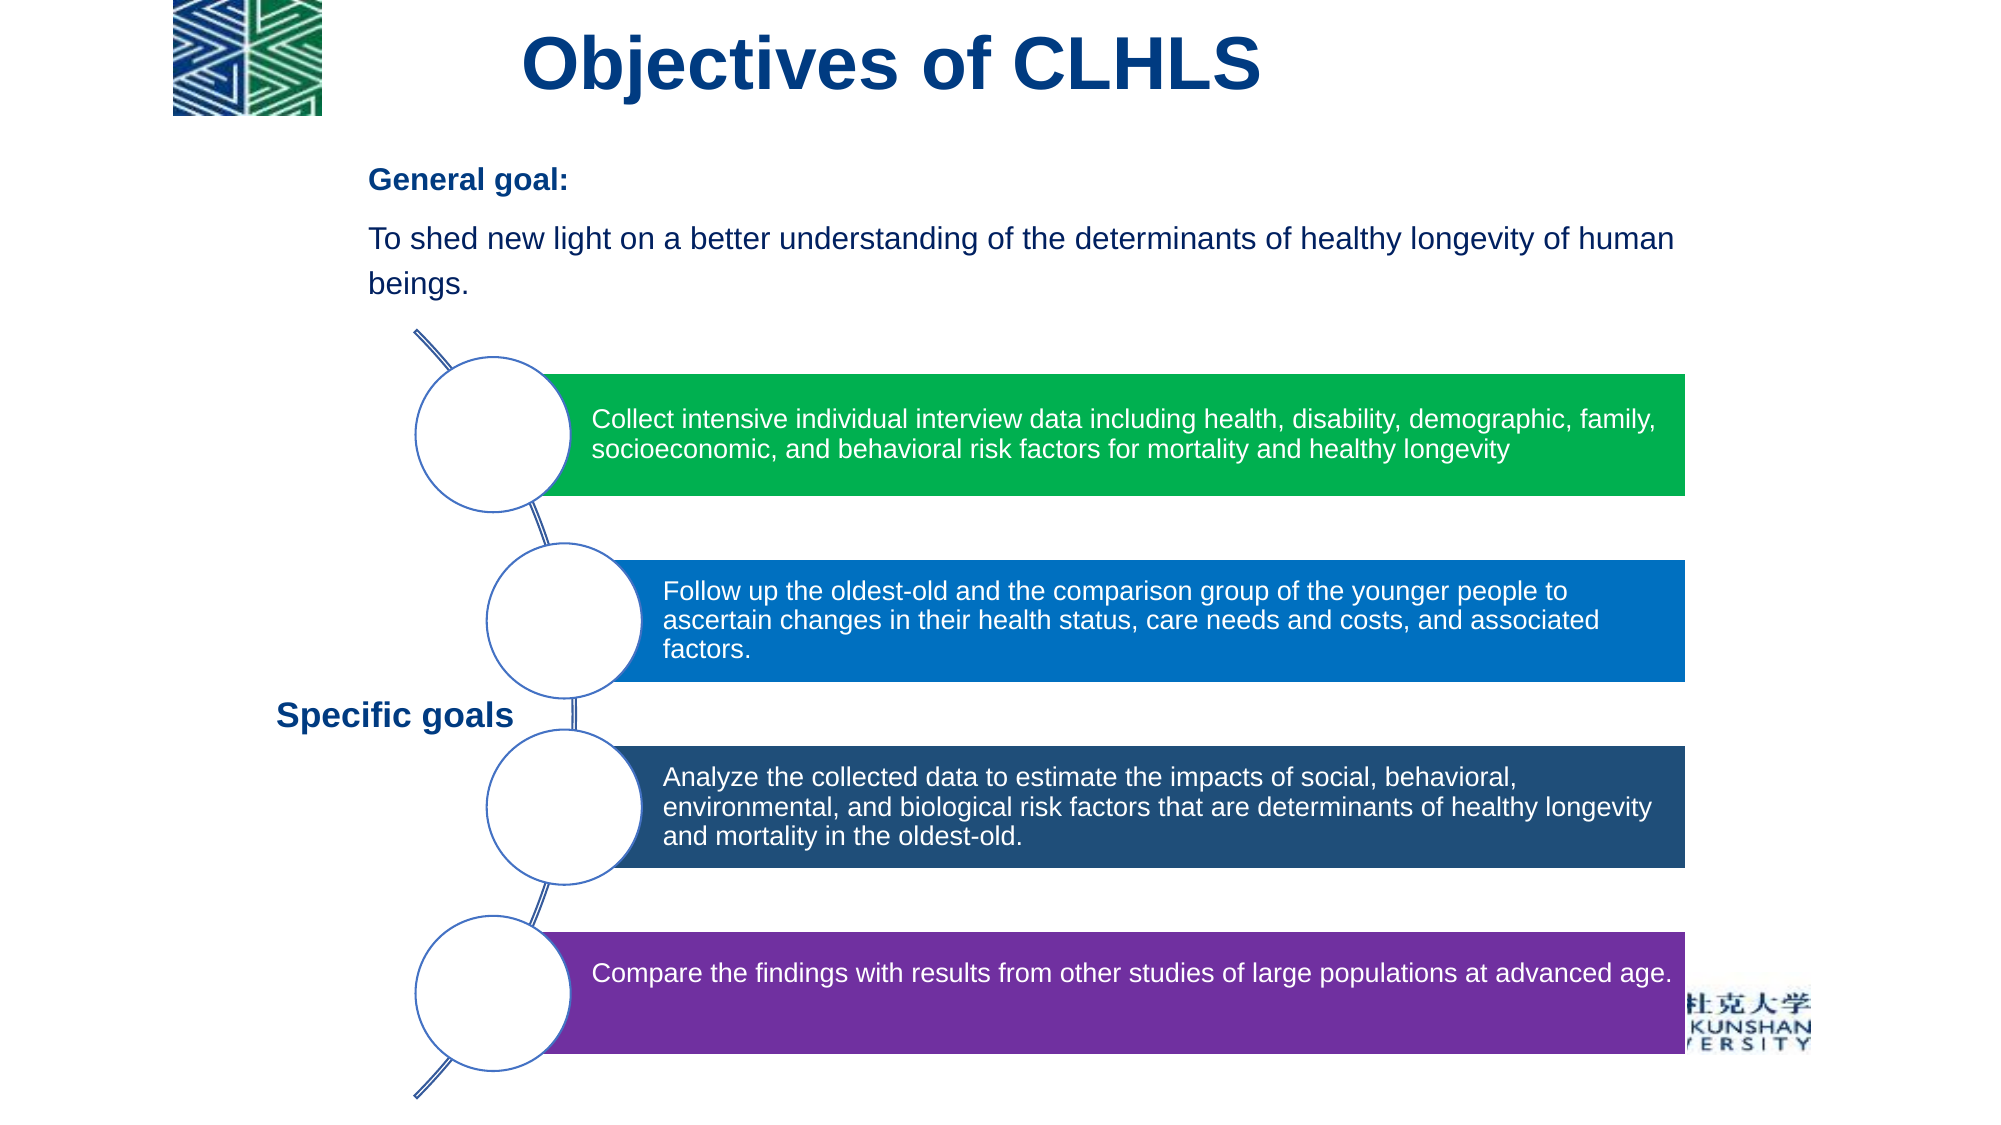

# Objectives of CLHLS
General goal:
To shed new light on a better understanding of the determinants of healthy longevity of human beings.
Collect intensive individual interview data including health, disability, demographic, family, socioeconomic, and behavioral risk factors for mortality and healthy longevity
Follow up the oldest-old and the comparison group of the younger people to ascertain changes in their health status, care needs and costs, and associated factors.
Analyze the collected data to estimate the impacts of social, behavioral, environmental, and biological risk factors that are determinants of healthy longevity and mortality in the oldest-old.
Compare the findings with results from other studies of large populations at advanced age.

Specific goals